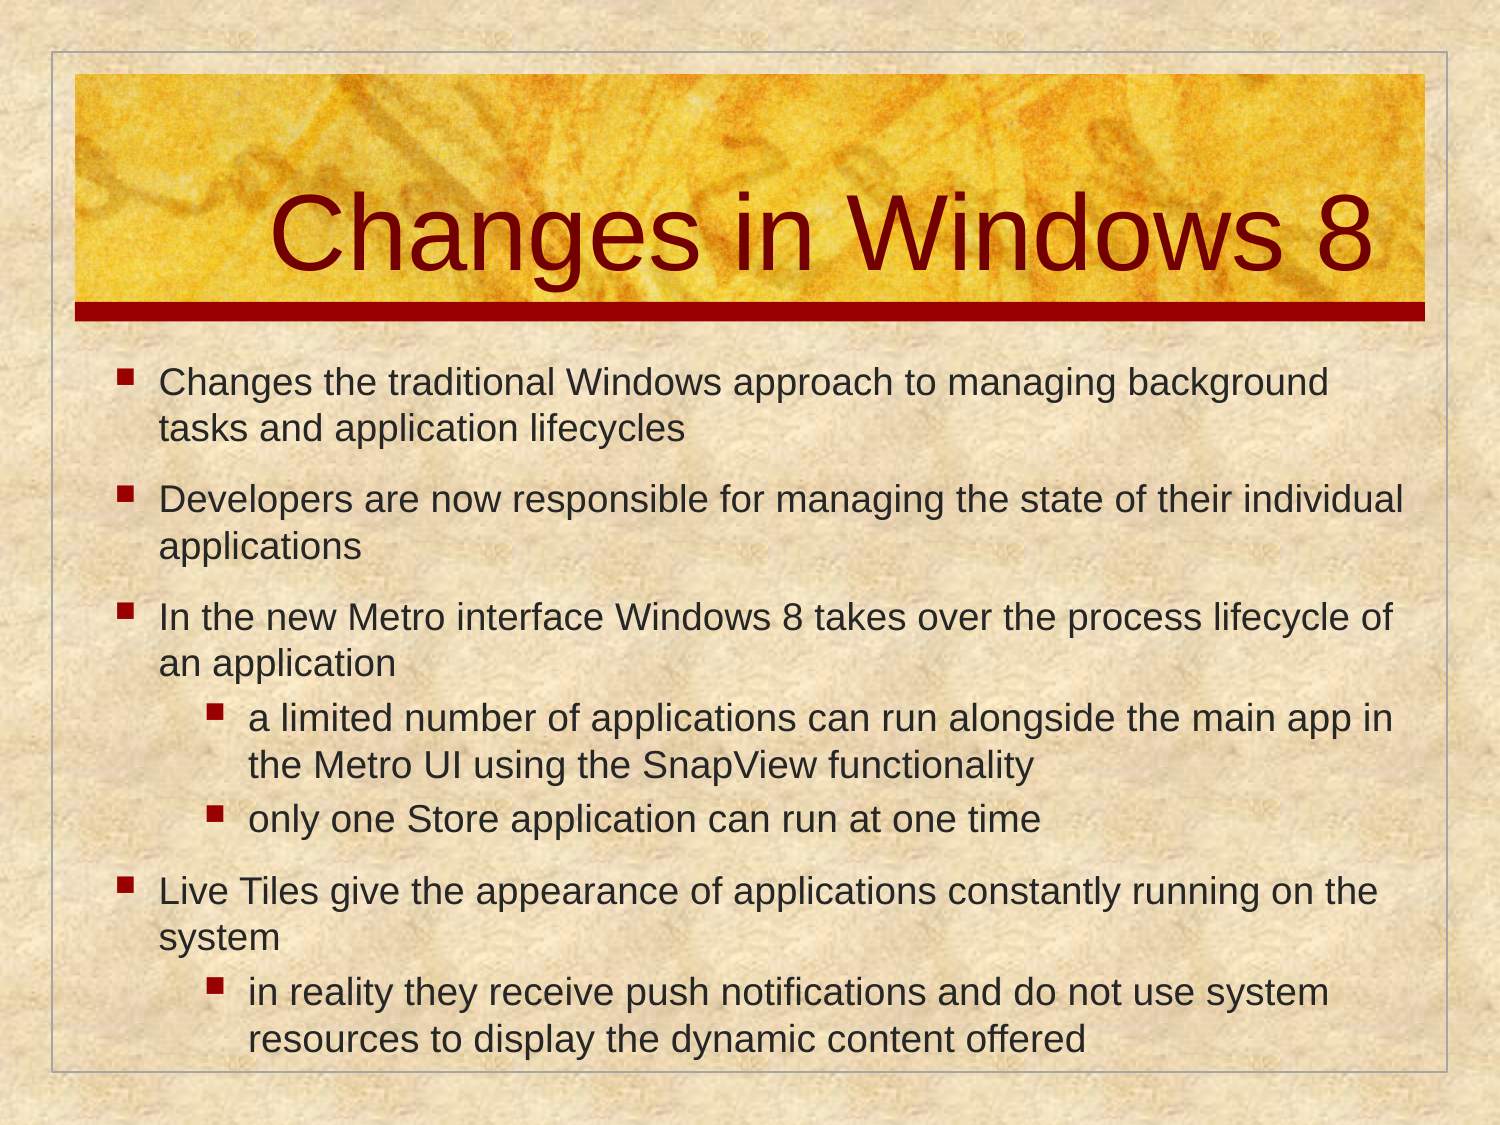

# Changes in Windows 8
Changes the traditional Windows approach to managing background tasks and application lifecycles
Developers are now responsible for managing the state of their individual applications
In the new Metro interface Windows 8 takes over the process lifecycle of an application
a limited number of applications can run alongside the main app in the Metro UI using the SnapView functionality
only one Store application can run at one time
Live Tiles give the appearance of applications constantly running on the system
in reality they receive push notifications and do not use system resources to display the dynamic content offered